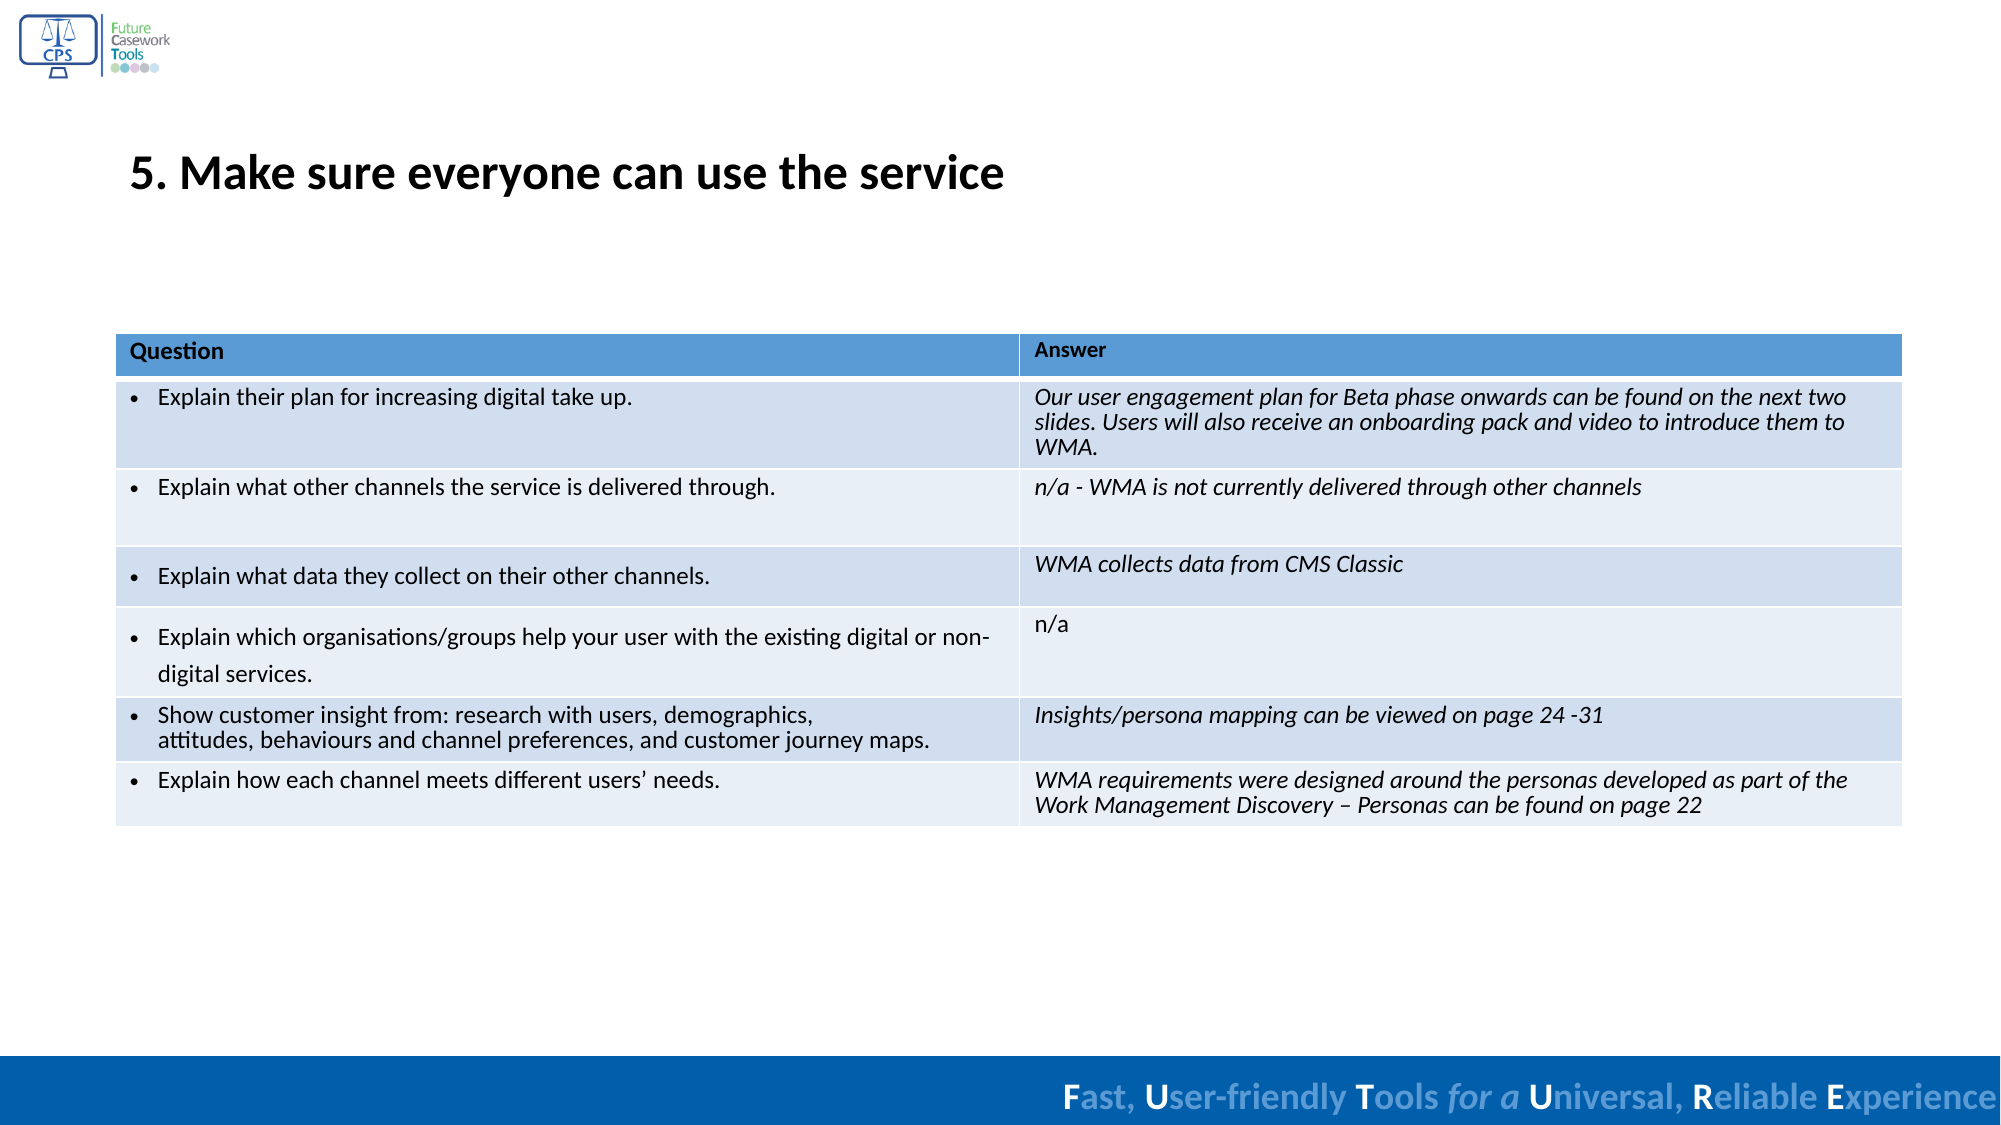

5. Make sure everyone can use the service
| Question | Answer |
| --- | --- |
| Explain their plan for increasing digital take up. | Our user engagement plan for Beta phase onwards can be found on the next two slides. Users will also receive an onboarding pack and video to introduce them to WMA. |
| Explain what other channels the service is delivered through. | n/a - WMA is not currently delivered through other channels |
| Explain what data they collect on their other channels. | WMA collects data from CMS Classic |
| Explain which organisations/groups help your user with the existing digital or non-digital services. | n/a |
| Show customer insight from: research with users, demographics, attitudes, behaviours and channel preferences, and customer journey maps. | Insights/persona mapping can be viewed on page 24 -31 |
| Explain how each channel meets different users’ needs. | WMA requirements were designed around the personas developed as part of the Work Management Discovery – Personas can be found on page 22 |